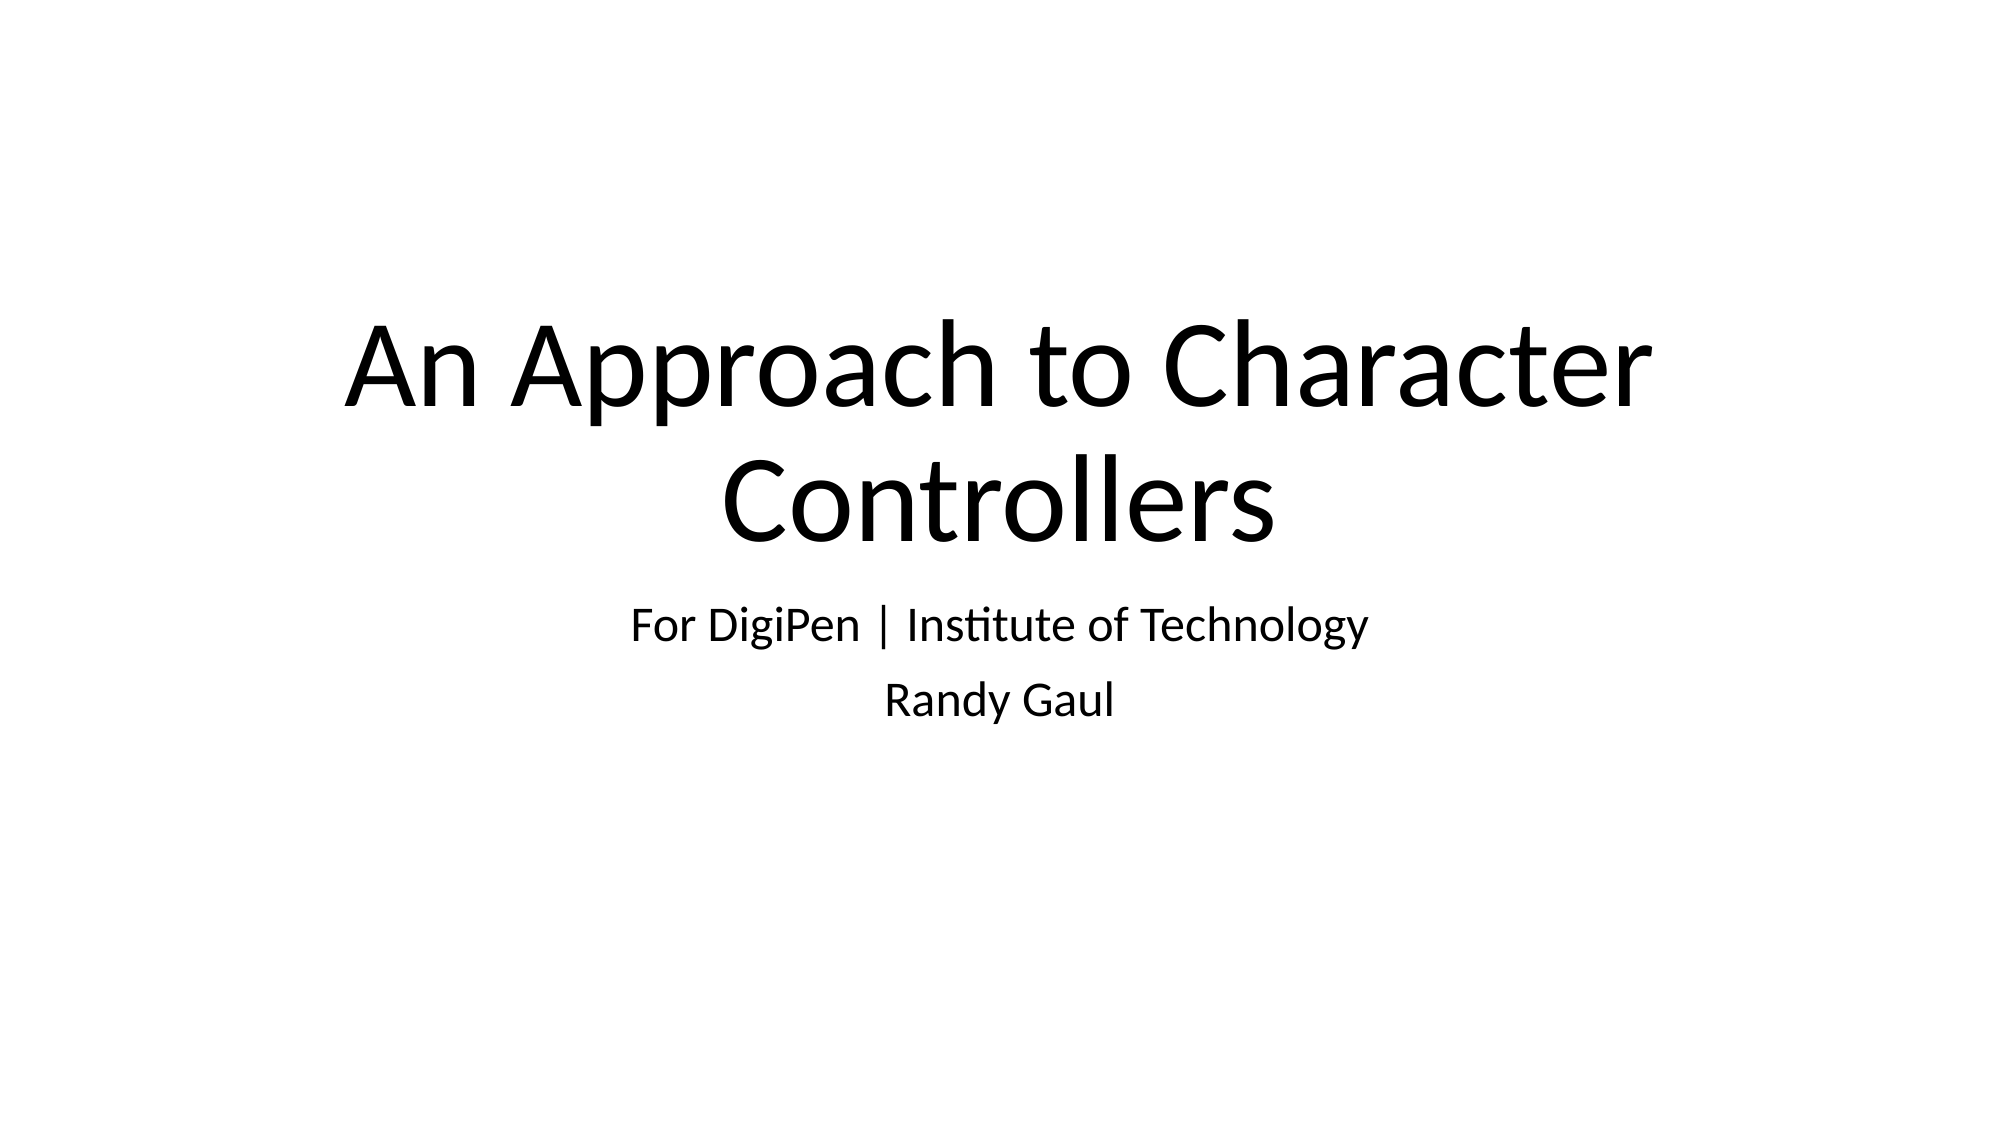

# An Approach to Character Controllers
For DigiPen | Institute of Technology
Randy Gaul